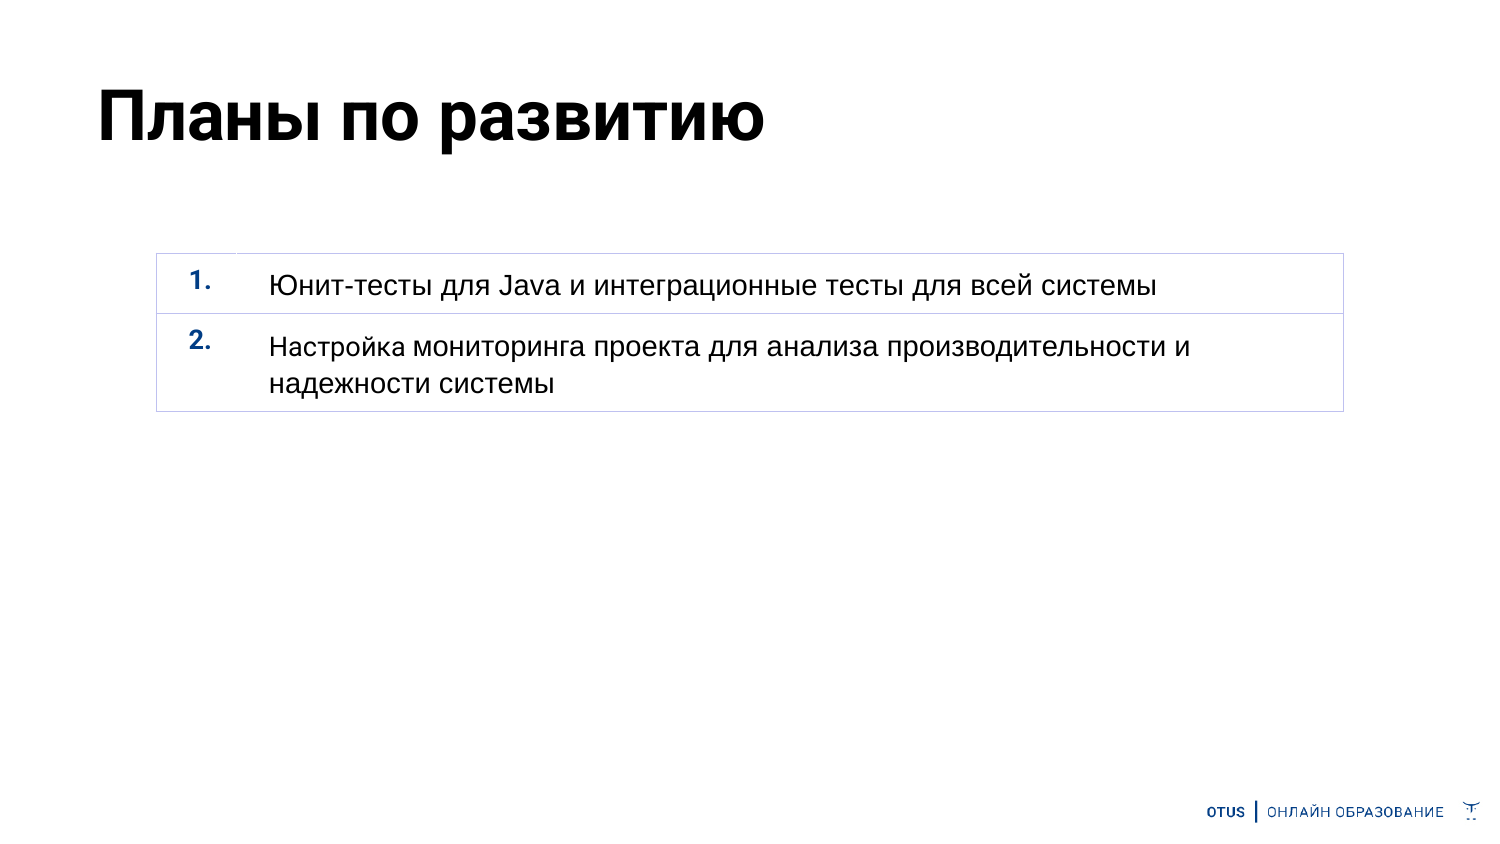

# Планы по развитию

| 1. | Юнит-тесты для Java и интеграционные тесты для всей системы |
| --- | --- |
| 2. | Настройка мониторинга проекта для анализа производительности и надежности системы |